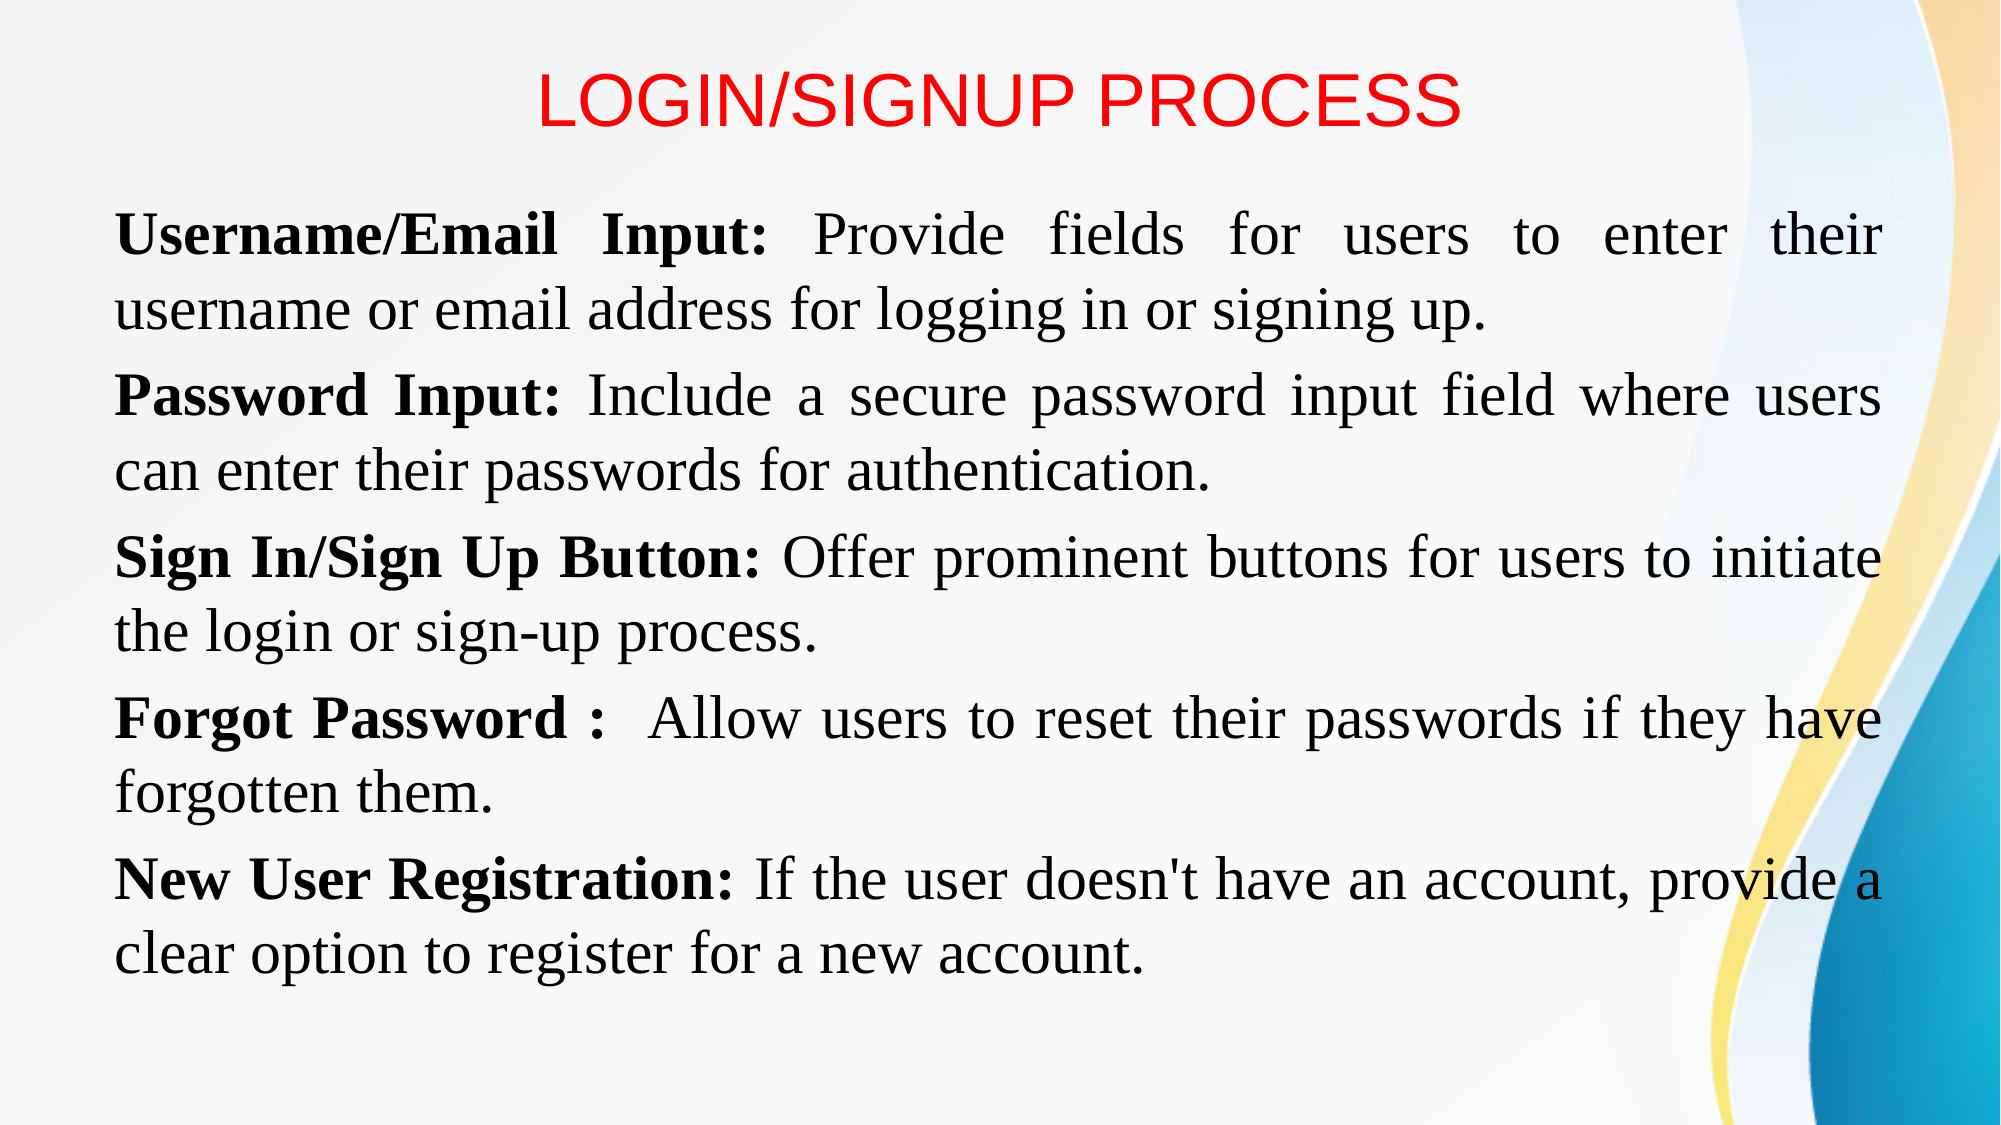

# LOGIN/SIGNUP PROCESS
Username/Email Input: Provide fields for users to enter their username or email address for logging in or signing up.
Password Input: Include a secure password input field where users can enter their passwords for authentication.
Sign In/Sign Up Button: Offer prominent buttons for users to initiate the login or sign-up process.
Forgot Password :  Allow users to reset their passwords if they have forgotten them.
New User Registration: If the user doesn't have an account, provide a clear option to register for a new account.